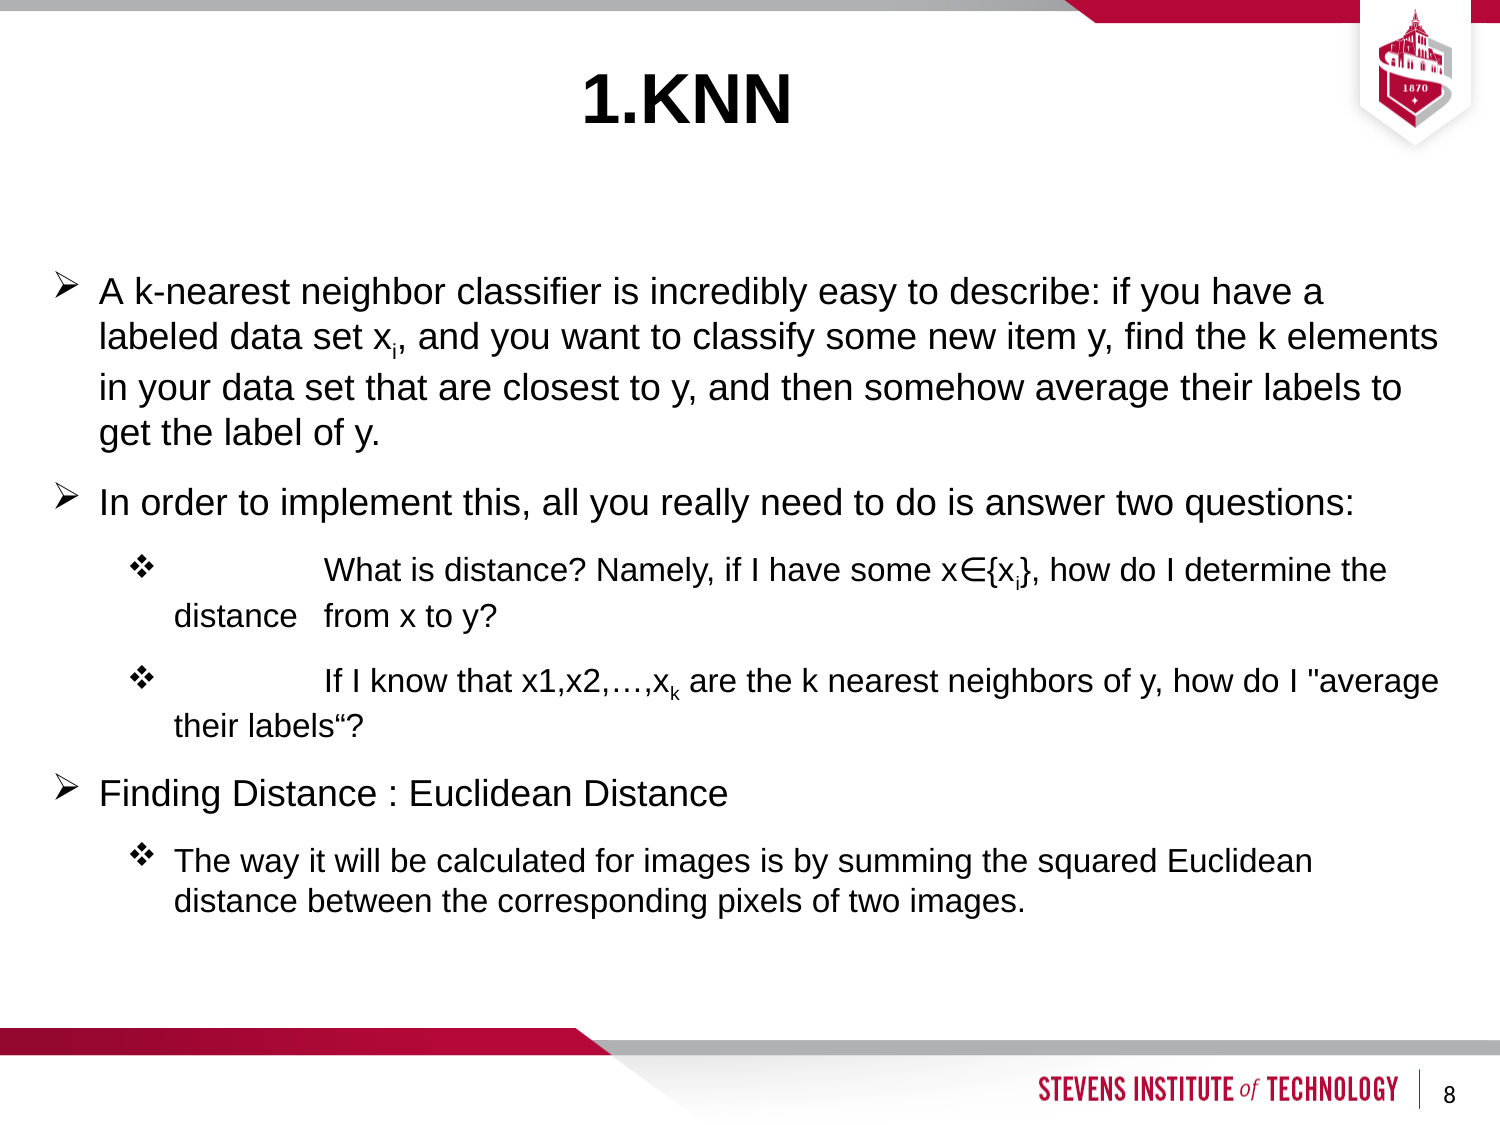

# 1.KNN
A k-nearest neighbor classifier is incredibly easy to describe: if you have a labeled data set xi, and you want to classify some new item y, find the k elements in your data set that are closest to y, and then somehow average their labels to get the label of y.
In order to implement this, all you really need to do is answer two questions:
	What is distance? Namely, if I have some x∈{xi}, how do I determine the distance 	from x to y?
	If I know that x1,x2,…,xk are the k nearest neighbors of y, how do I "average their labels“?
Finding Distance : Euclidean Distance
The way it will be calculated for images is by summing the squared Euclidean distance between the corresponding pixels of two images.

8